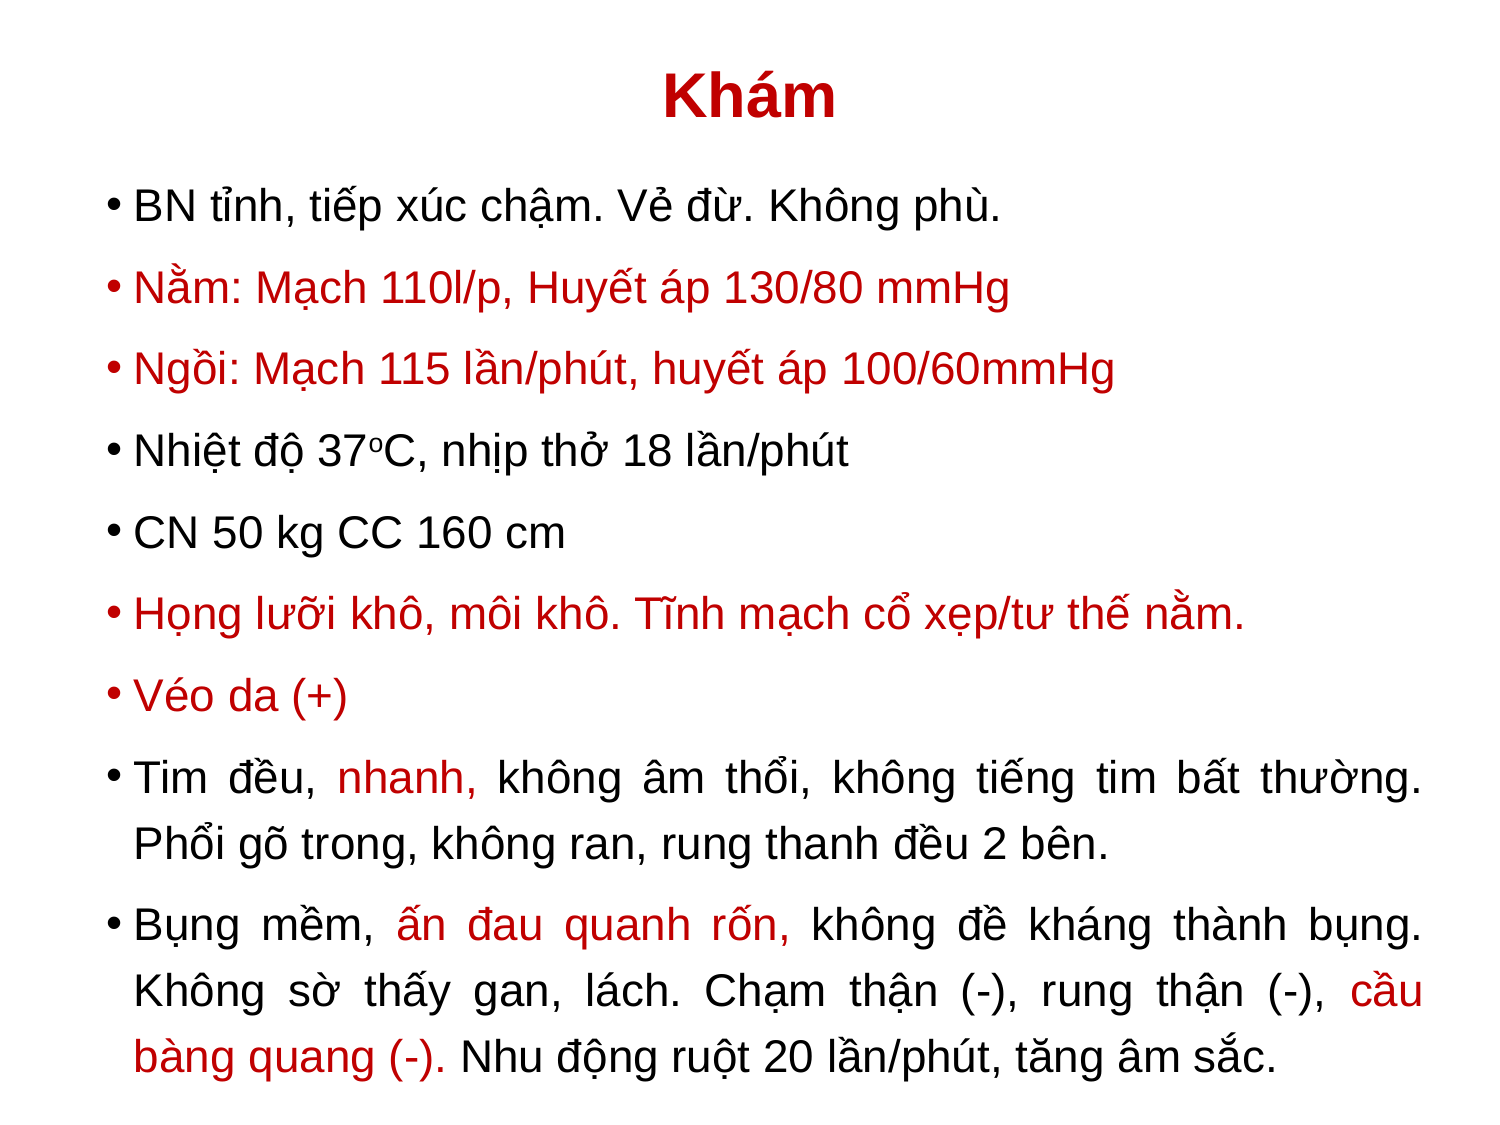

# Khám
BN tỉnh, tiếp xúc chậm. Vẻ đừ. Không phù.
Nằm: Mạch 110l/p, Huyết áp 130/80 mmHg
Ngồi: Mạch 115 lần/phút, huyết áp 100/60mmHg
Nhiệt độ 37oC, nhịp thở 18 lần/phút
CN 50 kg CC 160 cm
Họng lưỡi khô, môi khô. Tĩnh mạch cổ xẹp/tư thế nằm.
Véo da (+)
Tim đều, nhanh, không âm thổi, không tiếng tim bất thường. Phổi gõ trong, không ran, rung thanh đều 2 bên.
Bụng mềm, ấn đau quanh rốn, không đề kháng thành bụng. Không sờ thấy gan, lách. Chạm thận (-), rung thận (-), cầu bàng quang (-). Nhu động ruột 20 lần/phút, tăng âm sắc.